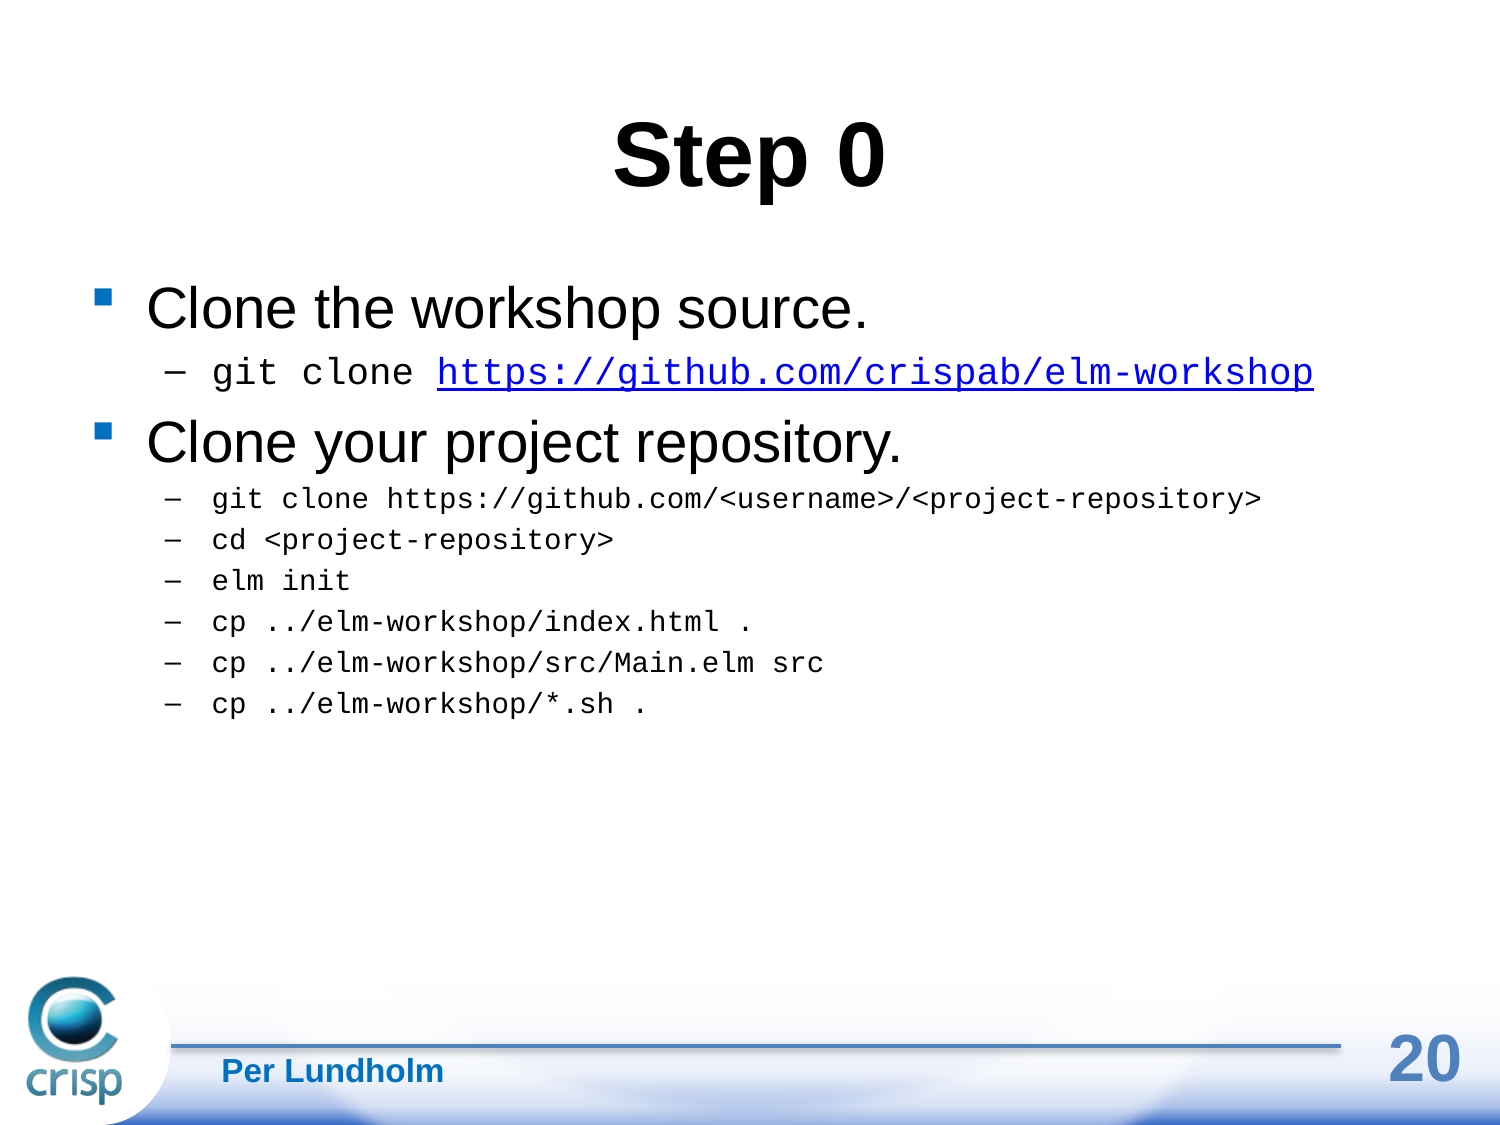

# Step 0
Clone the workshop source.
git clone https://github.com/crispab/elm-workshop
Clone your project repository.
git clone https://github.com/<username>/<project-repository>
cd <project-repository>
elm init
cp ../elm-workshop/index.html .
cp ../elm-workshop/src/Main.elm src
cp ../elm-workshop/*.sh .

20
Per Lundholm